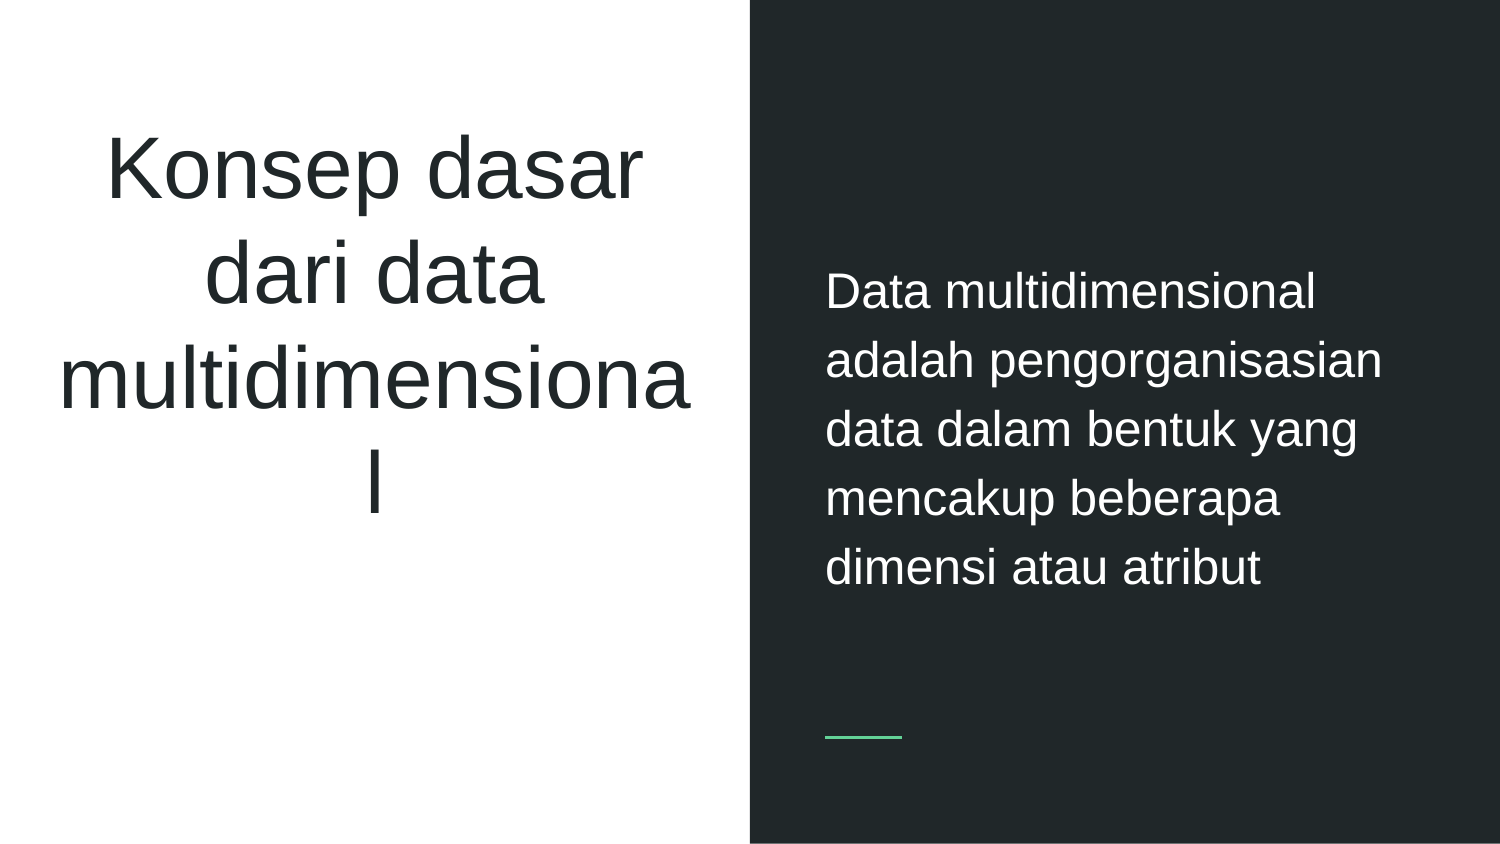

Data multidimensional adalah pengorganisasian data dalam bentuk yang mencakup beberapa dimensi atau atribut
# Konsep dasar dari data multidimensional